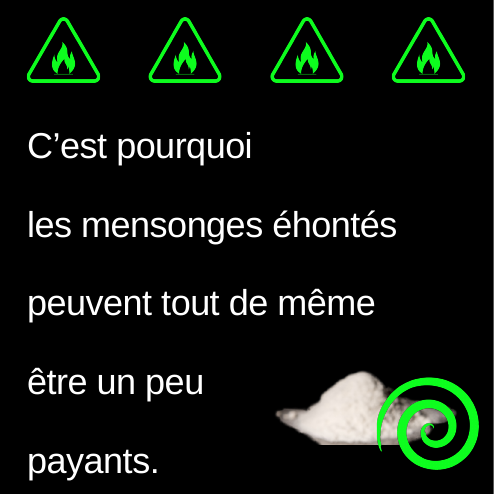

C’est pourquoi
les mensonges éhontés peuvent tout de même
être un peu
payants.